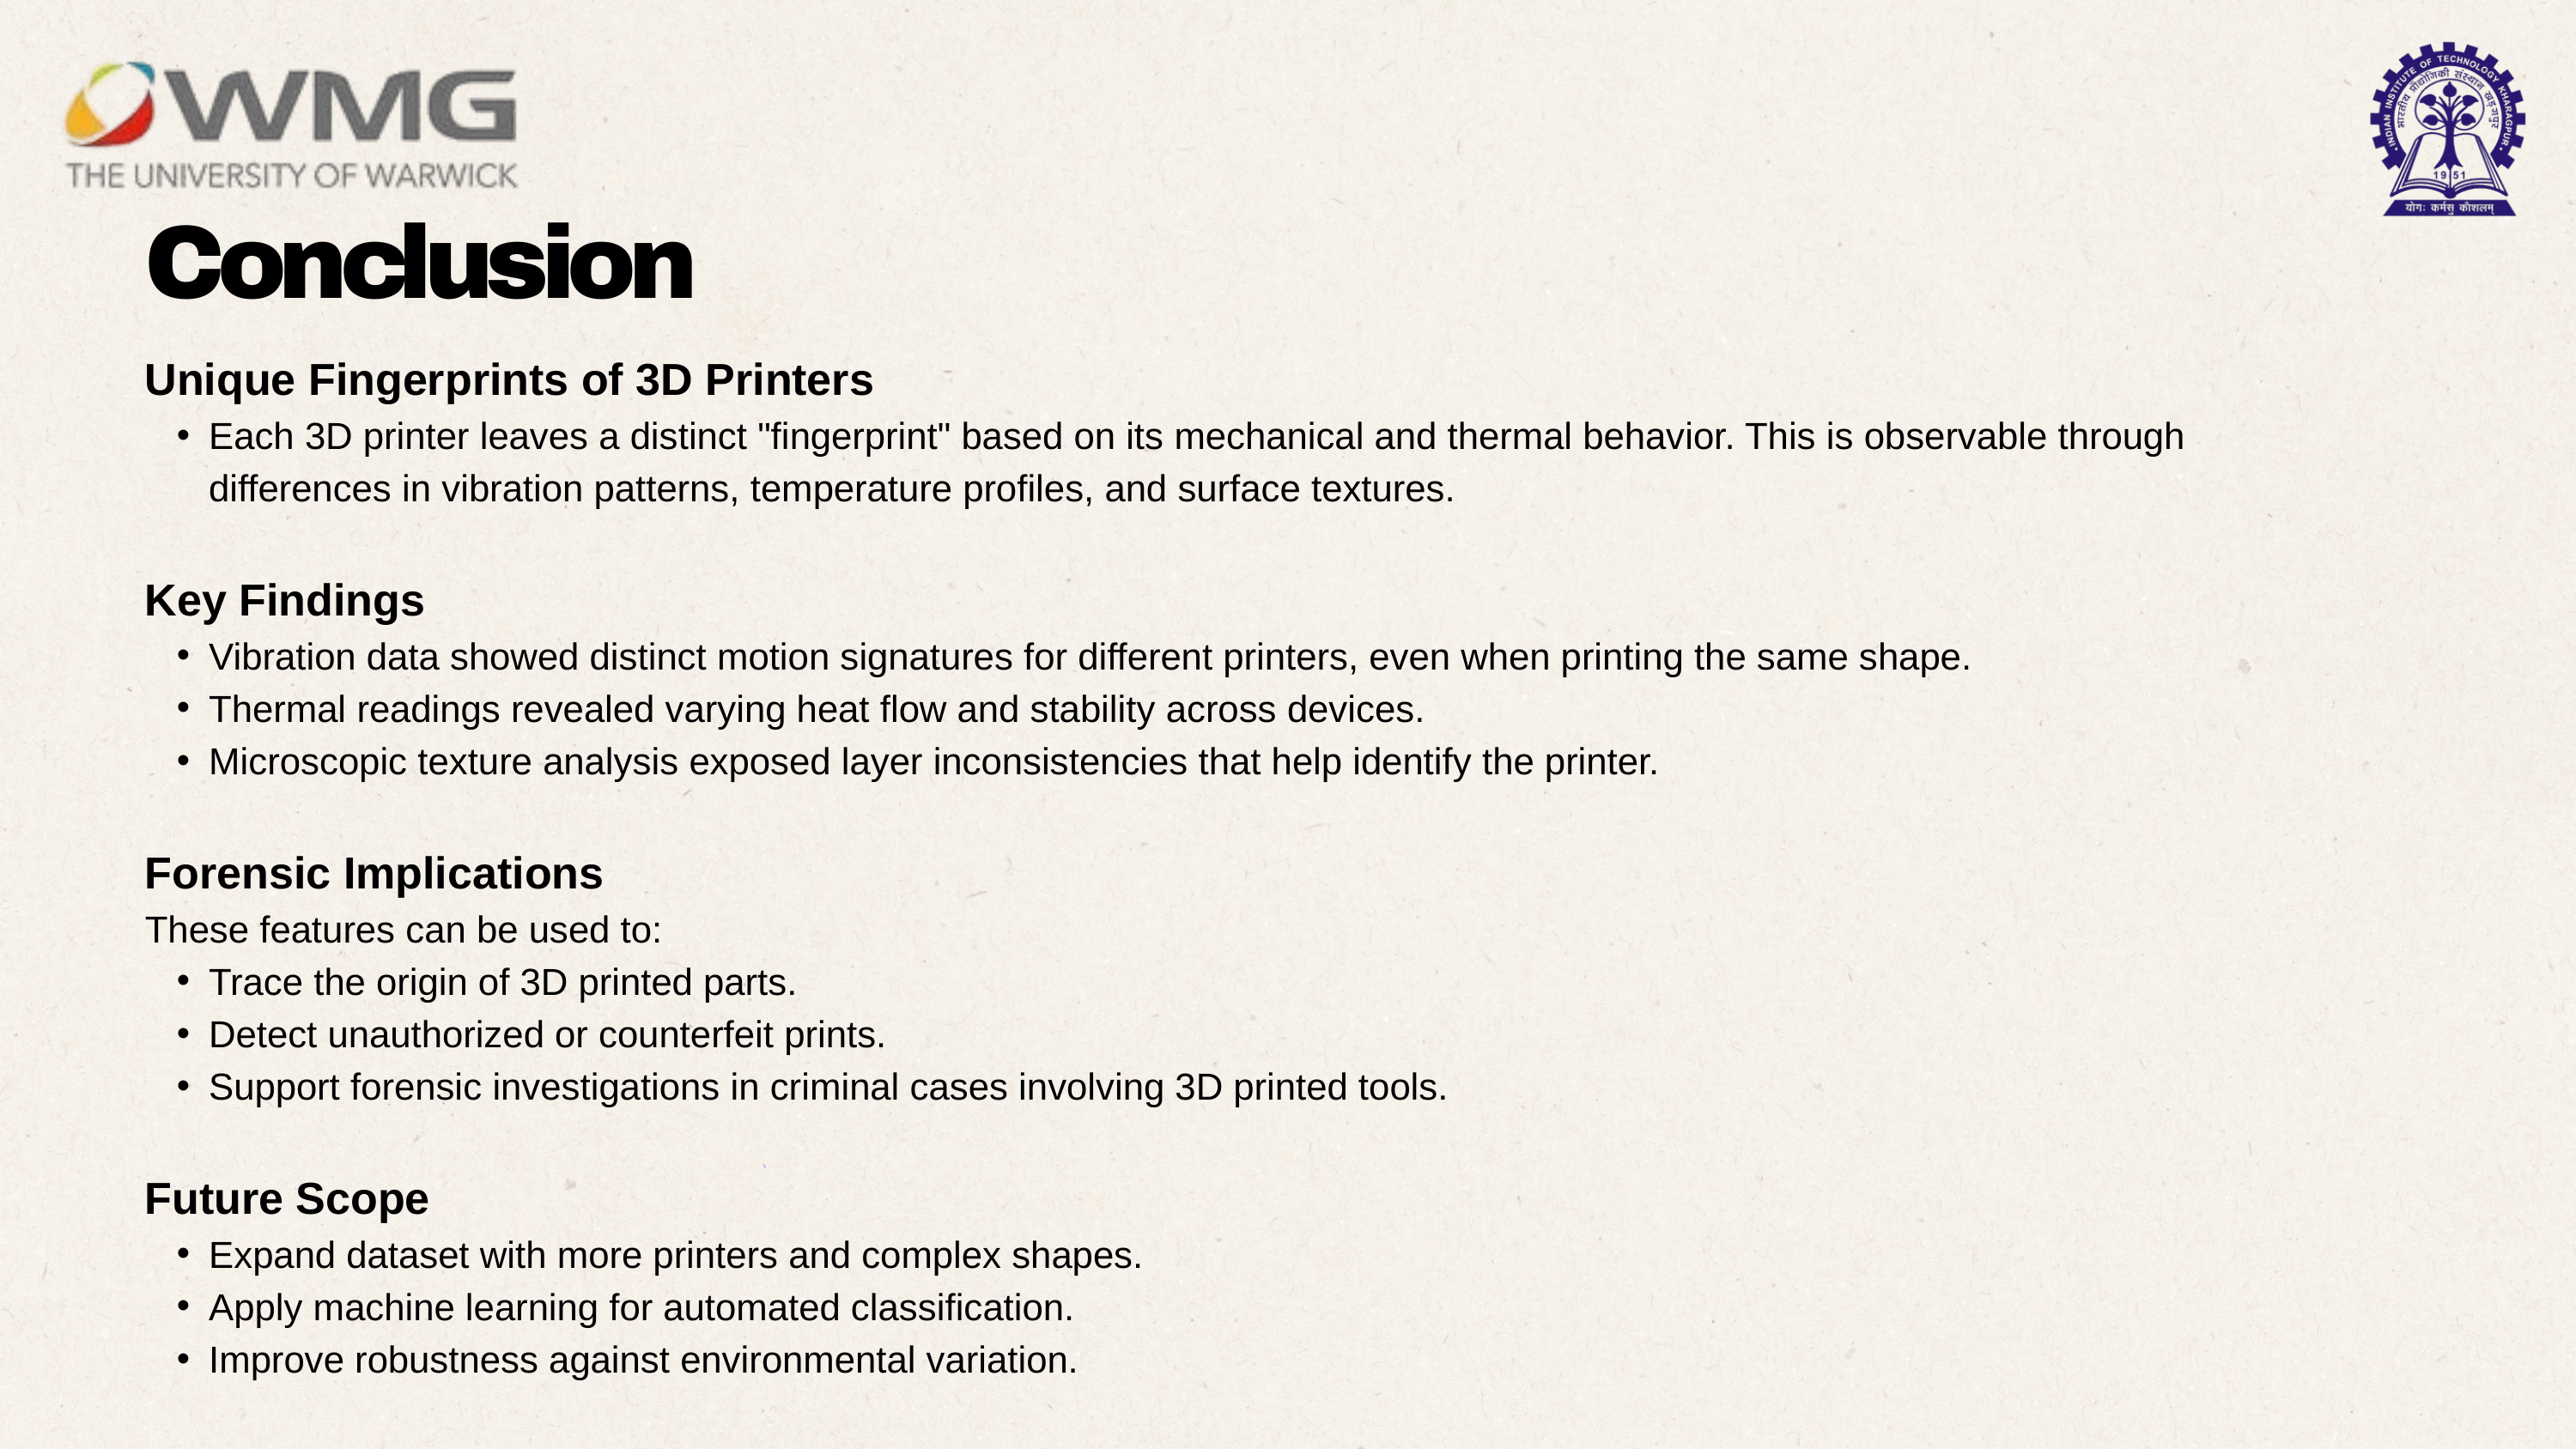

Conclusion
Unique Fingerprints of 3D Printers
Each 3D printer leaves a distinct "fingerprint" based on its mechanical and thermal behavior. This is observable through differences in vibration patterns, temperature profiles, and surface textures.

Key Findings
Vibration data showed distinct motion signatures for different printers, even when printing the same shape.
Thermal readings revealed varying heat flow and stability across devices.
Microscopic texture analysis exposed layer inconsistencies that help identify the printer.

Forensic Implications
These features can be used to:
Trace the origin of 3D printed parts.
Detect unauthorized or counterfeit prints.
Support forensic investigations in criminal cases involving 3D printed tools.

Future Scope
Expand dataset with more printers and complex shapes.
Apply machine learning for automated classification.
Improve robustness against environmental variation.